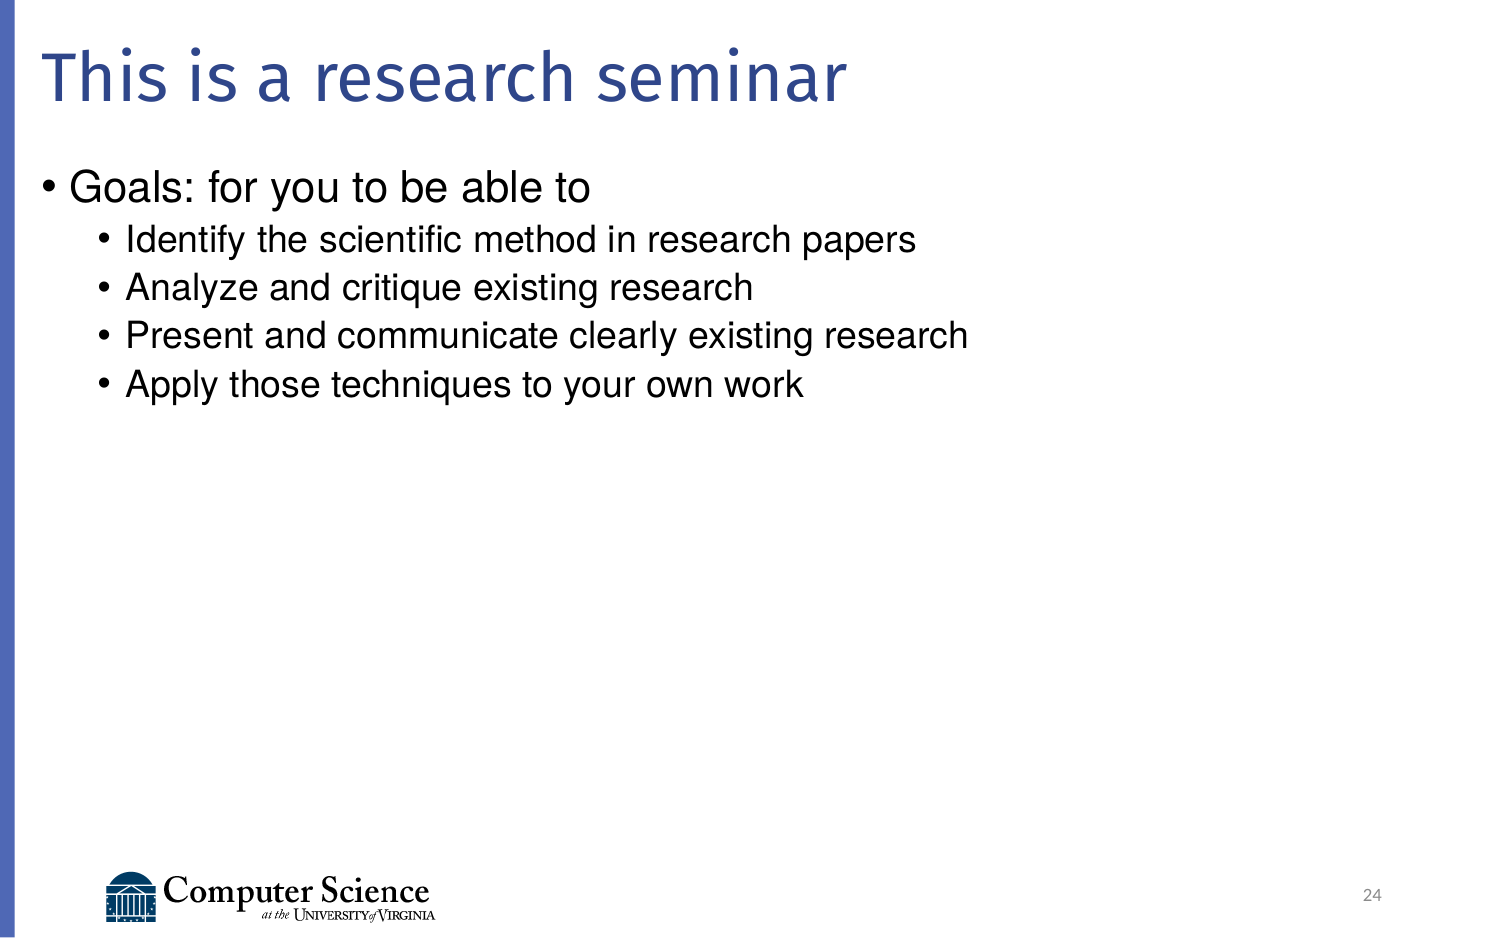

# This is a research seminar
Goals: for you to be able to
Identify the scientific method in research papers
Analyze and critique existing research
Present and communicate clearly existing research
Apply those techniques to your own work
24